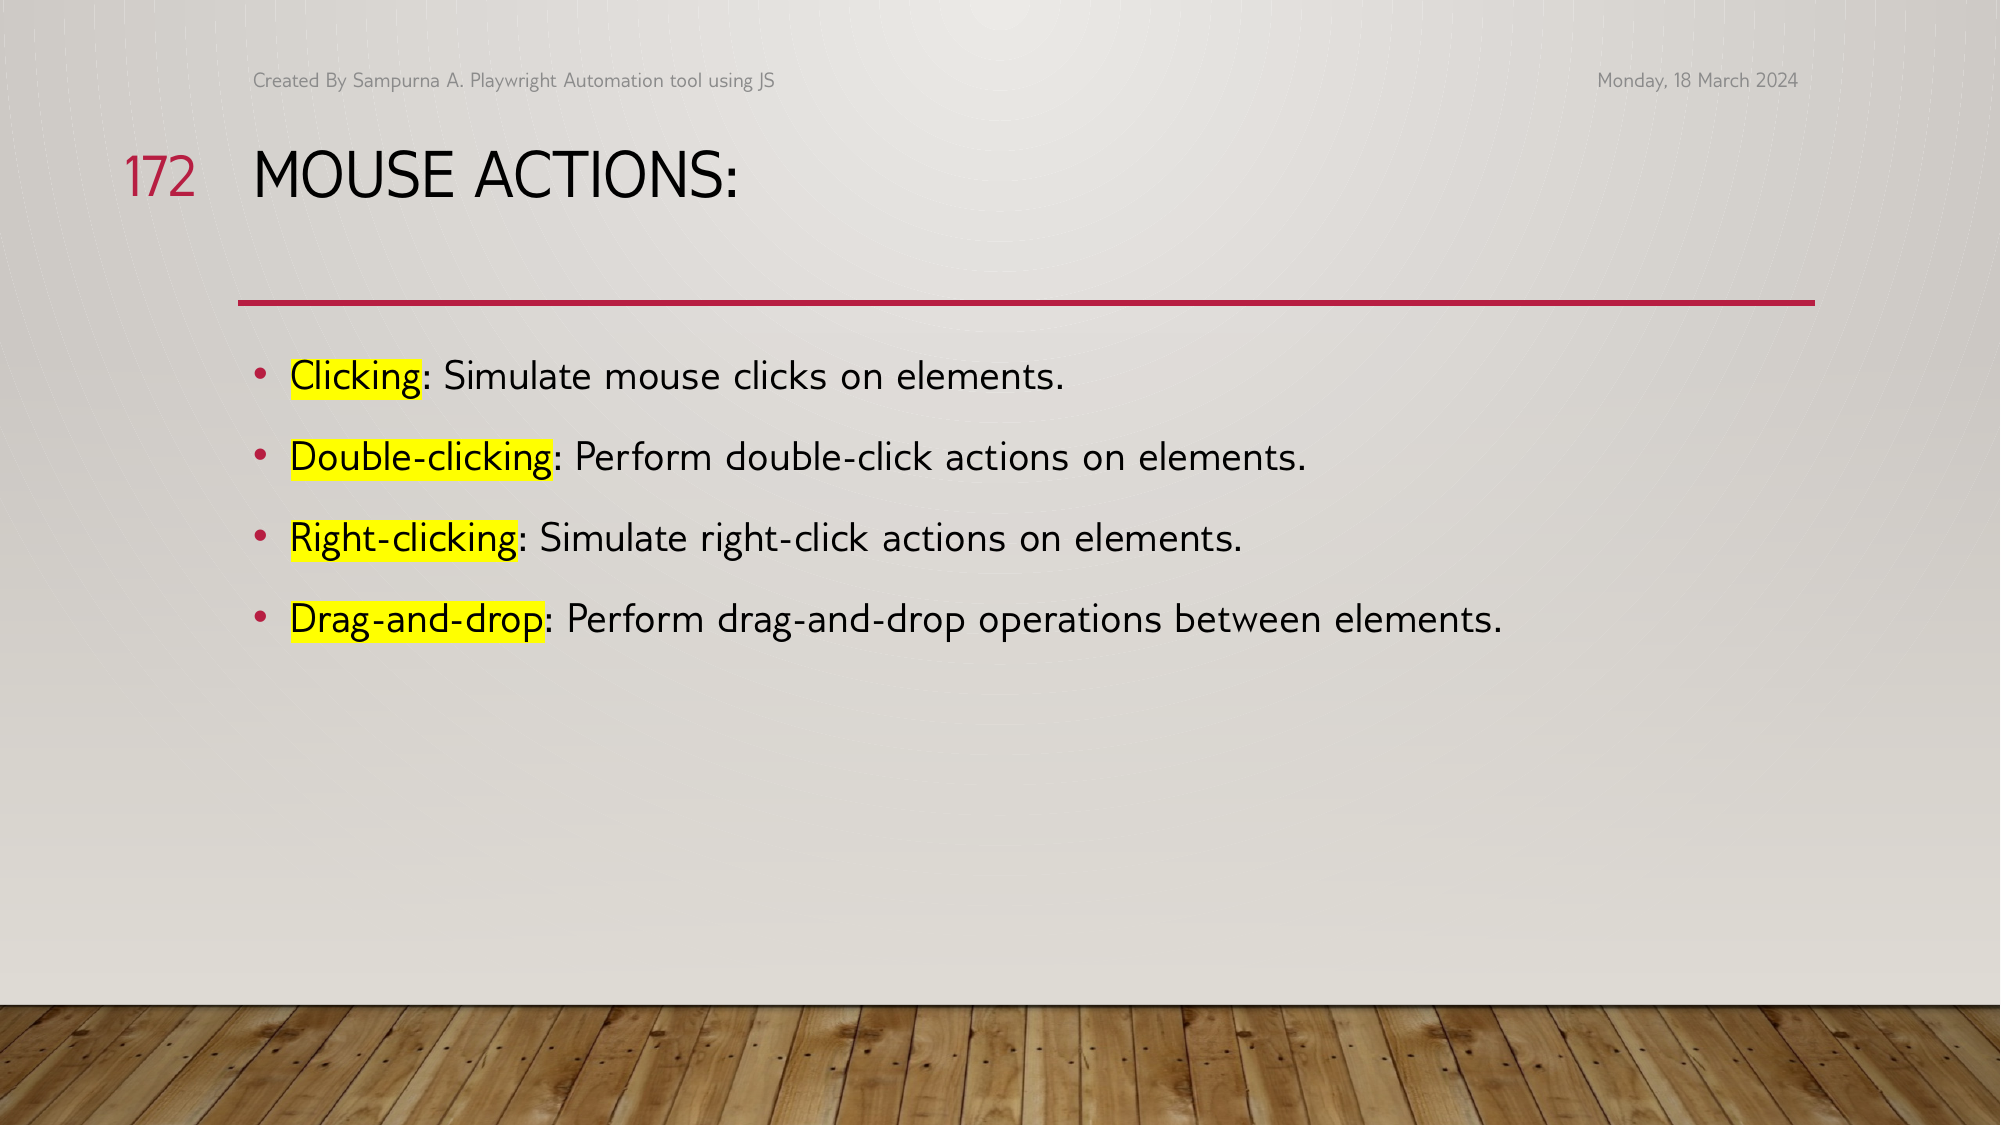

Created By Sampurna A. Playwright Automation tool using JS
Monday, 18 March 2024
172
# Mouse Actions:
Clicking: Simulate mouse clicks on elements.
Double-clicking: Perform double-click actions on elements.
Right-clicking: Simulate right-click actions on elements.
Drag-and-drop: Perform drag-and-drop operations between elements.